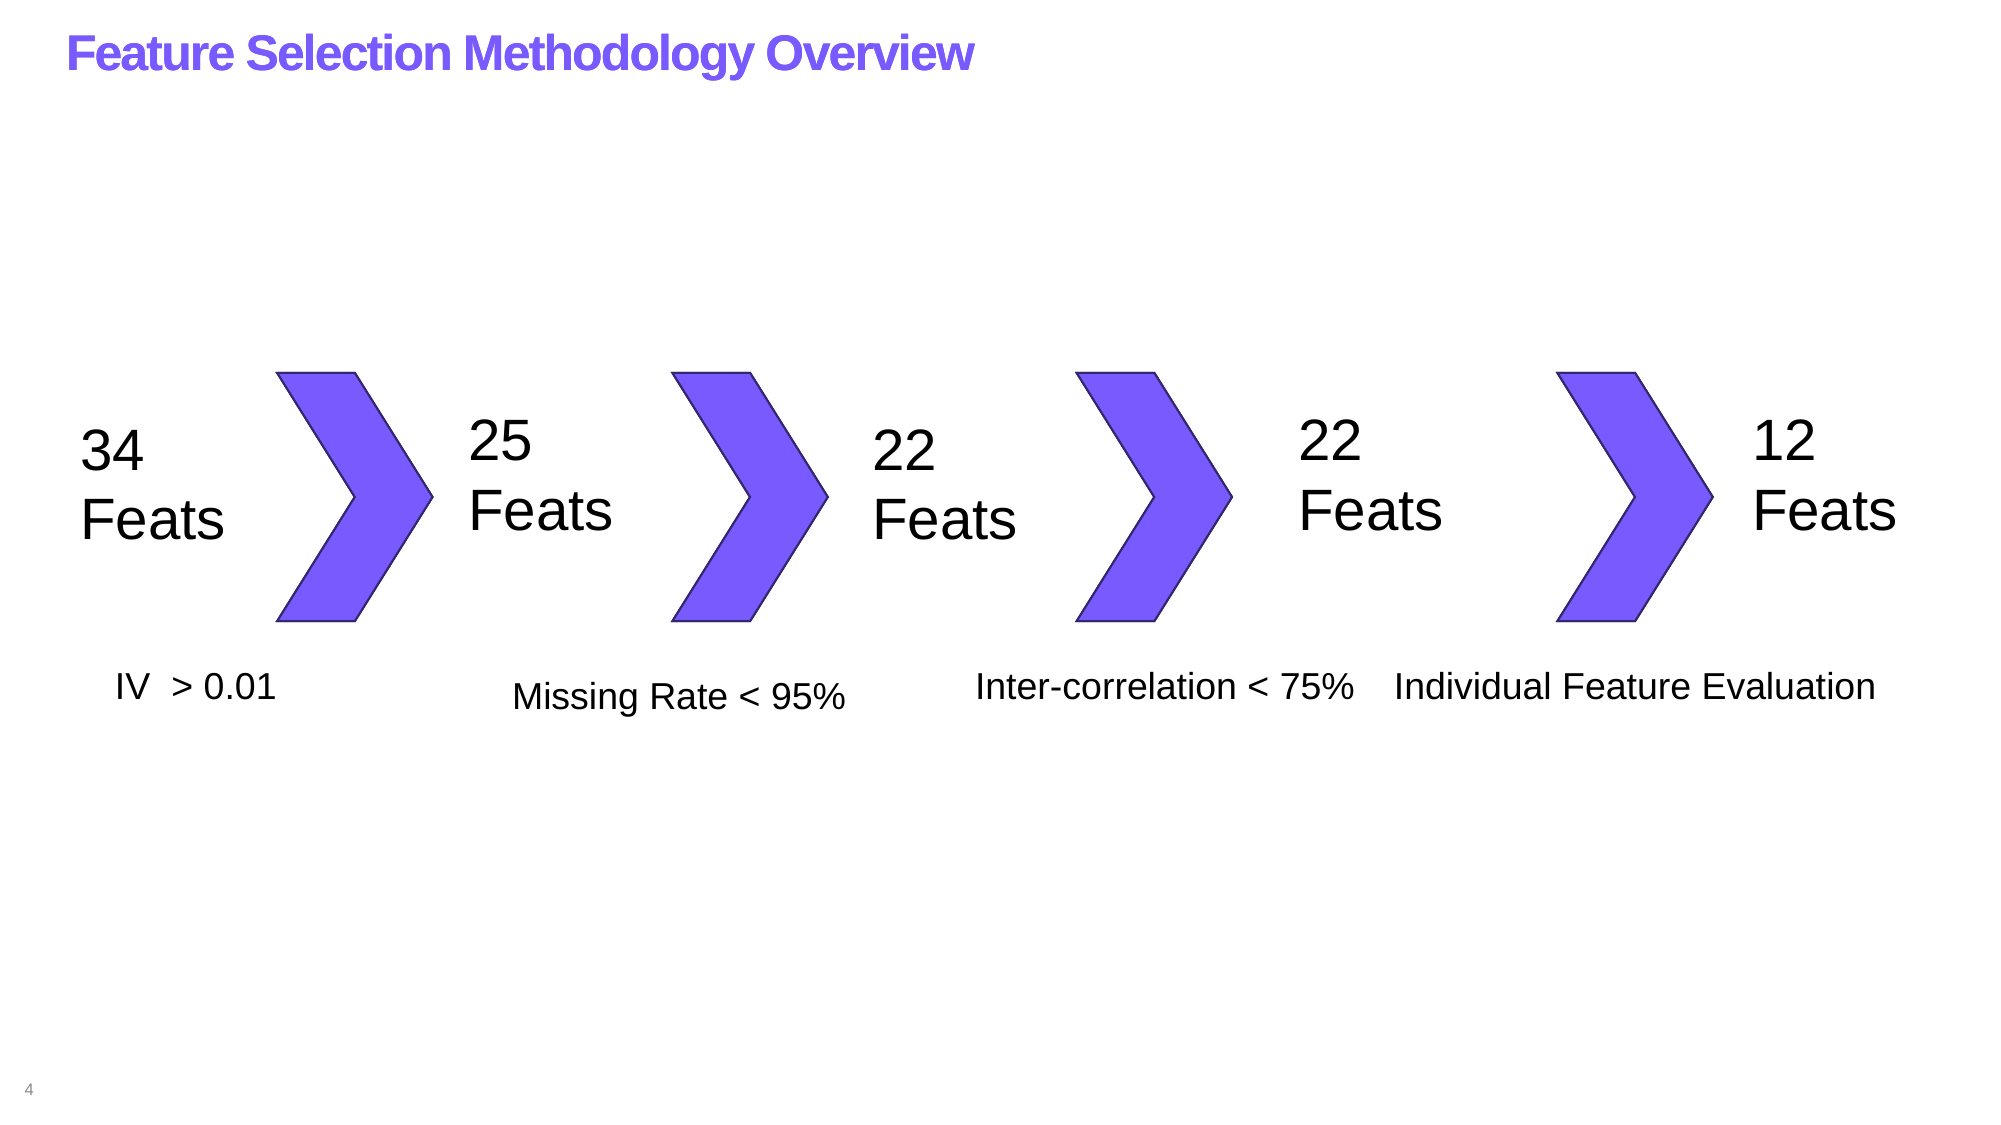

Feature Selection Methodology Overview
Feature Selection Methodology Overview

22
Feats

25
Feats
22
Feats
12
Feats
34
Feats
IV  > 0.01
Inter-correlation < 75%
Individual Feature Evaluation

Missing Rate < 95%
4